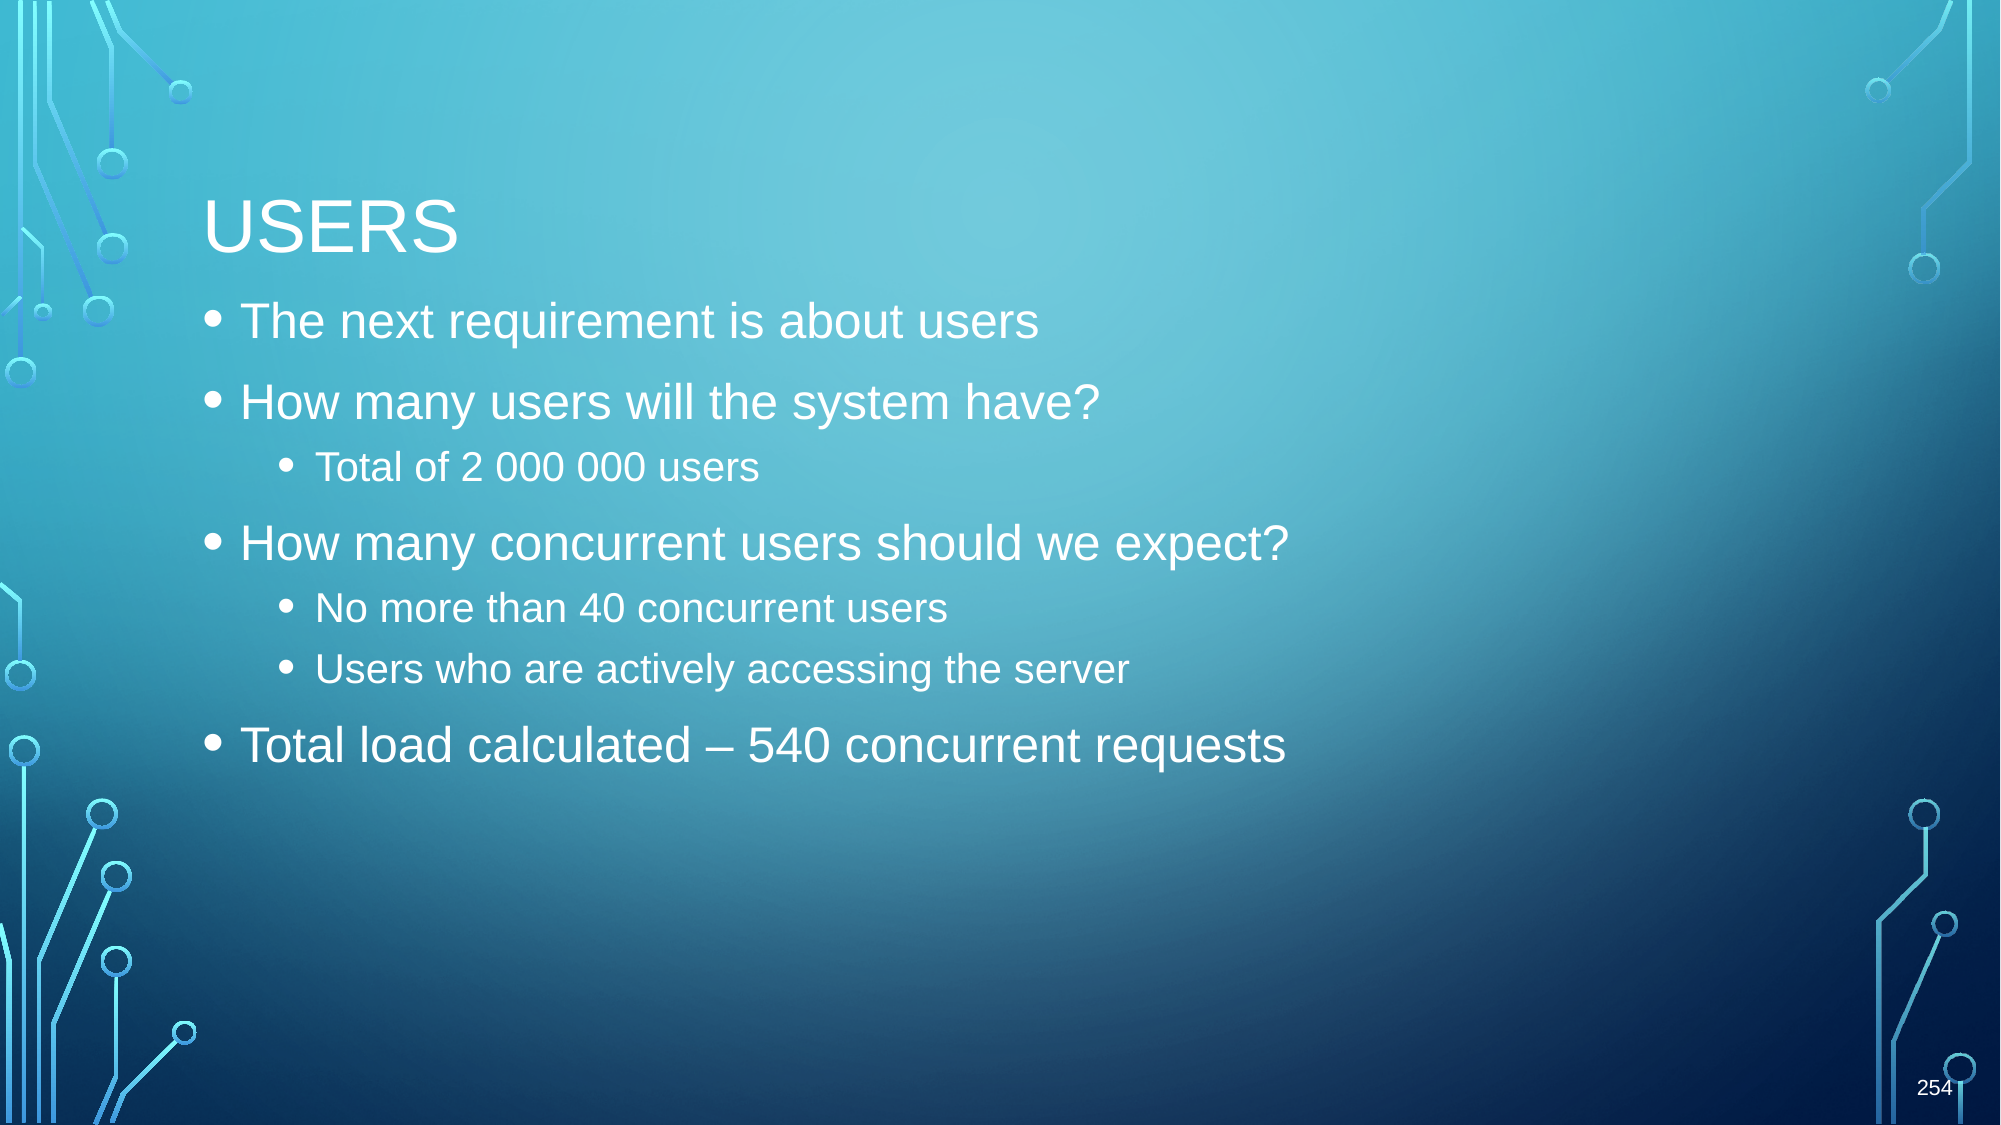

# users
The next requirement is about users
How many users will the system have?
Total of 2 000 000 users
How many concurrent users should we expect?
No more than 40 concurrent users
Users who are actively accessing the server
Total load calculated – 540 concurrent requests

254